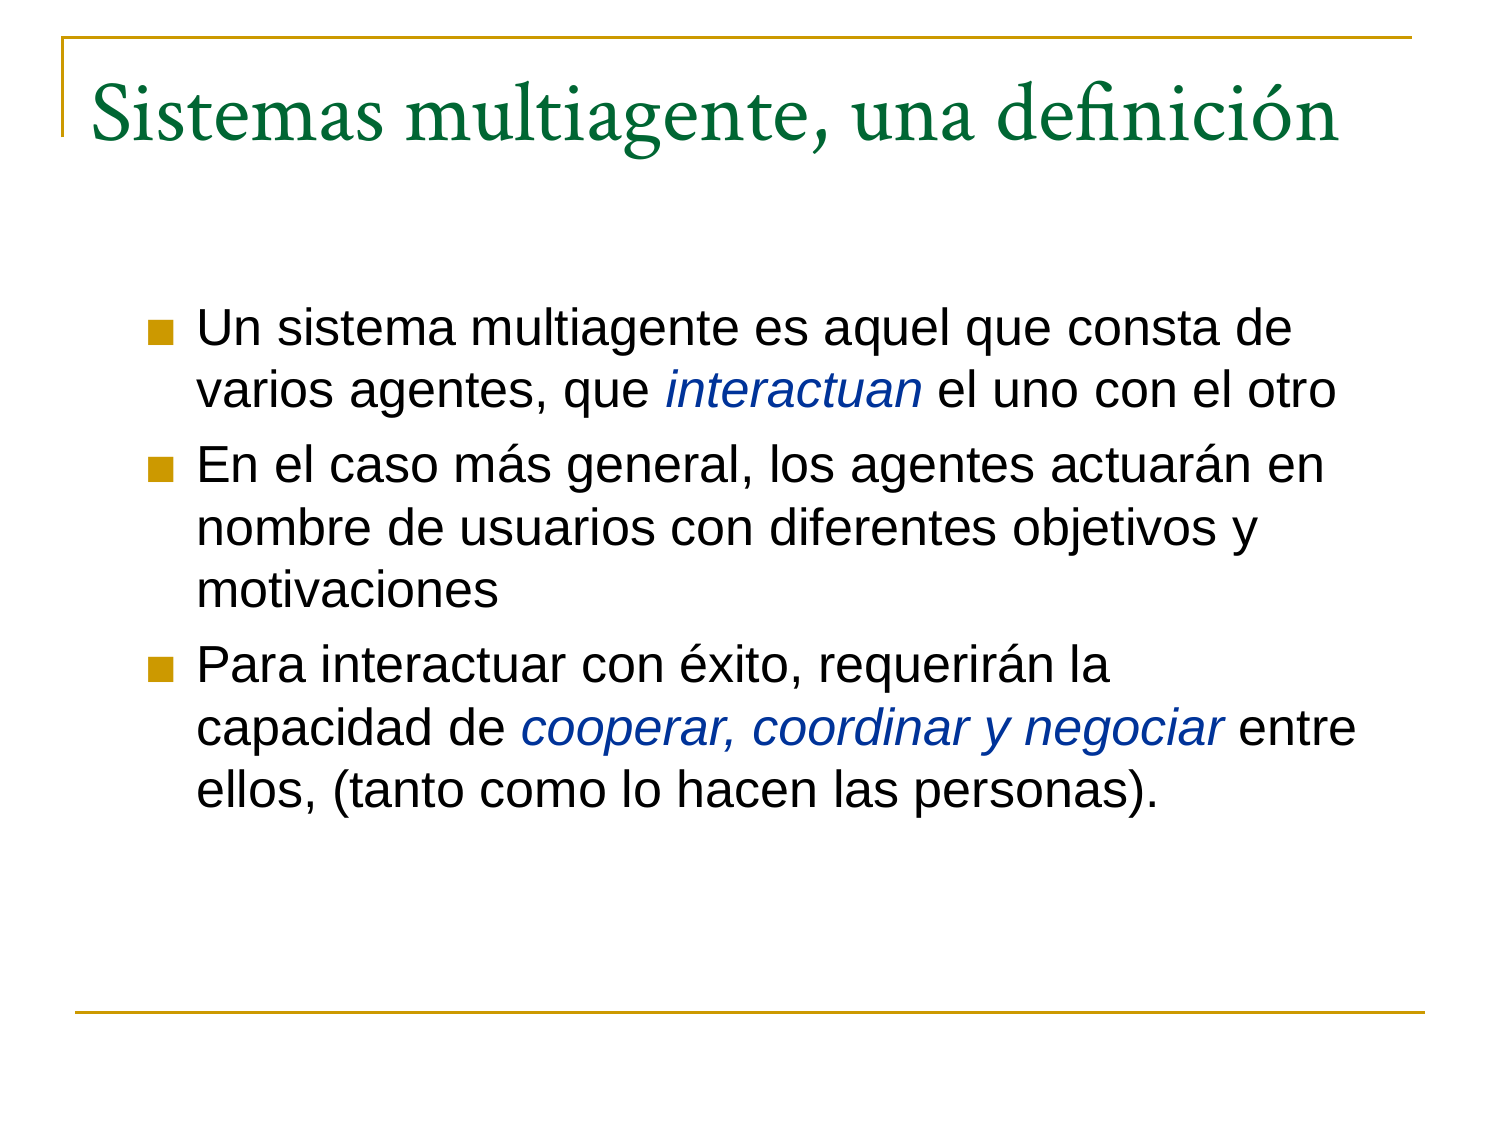

# Sistemas multiagente, una definición
Un sistema multiagente es aquel que consta de varios agentes, que interactuan el uno con el otro
En el caso más general, los agentes actuarán en nombre de usuarios con diferentes objetivos y motivaciones
Para interactuar con éxito, requerirán la capacidad de cooperar, coordinar y negociar entre ellos, (tanto como lo hacen las personas).